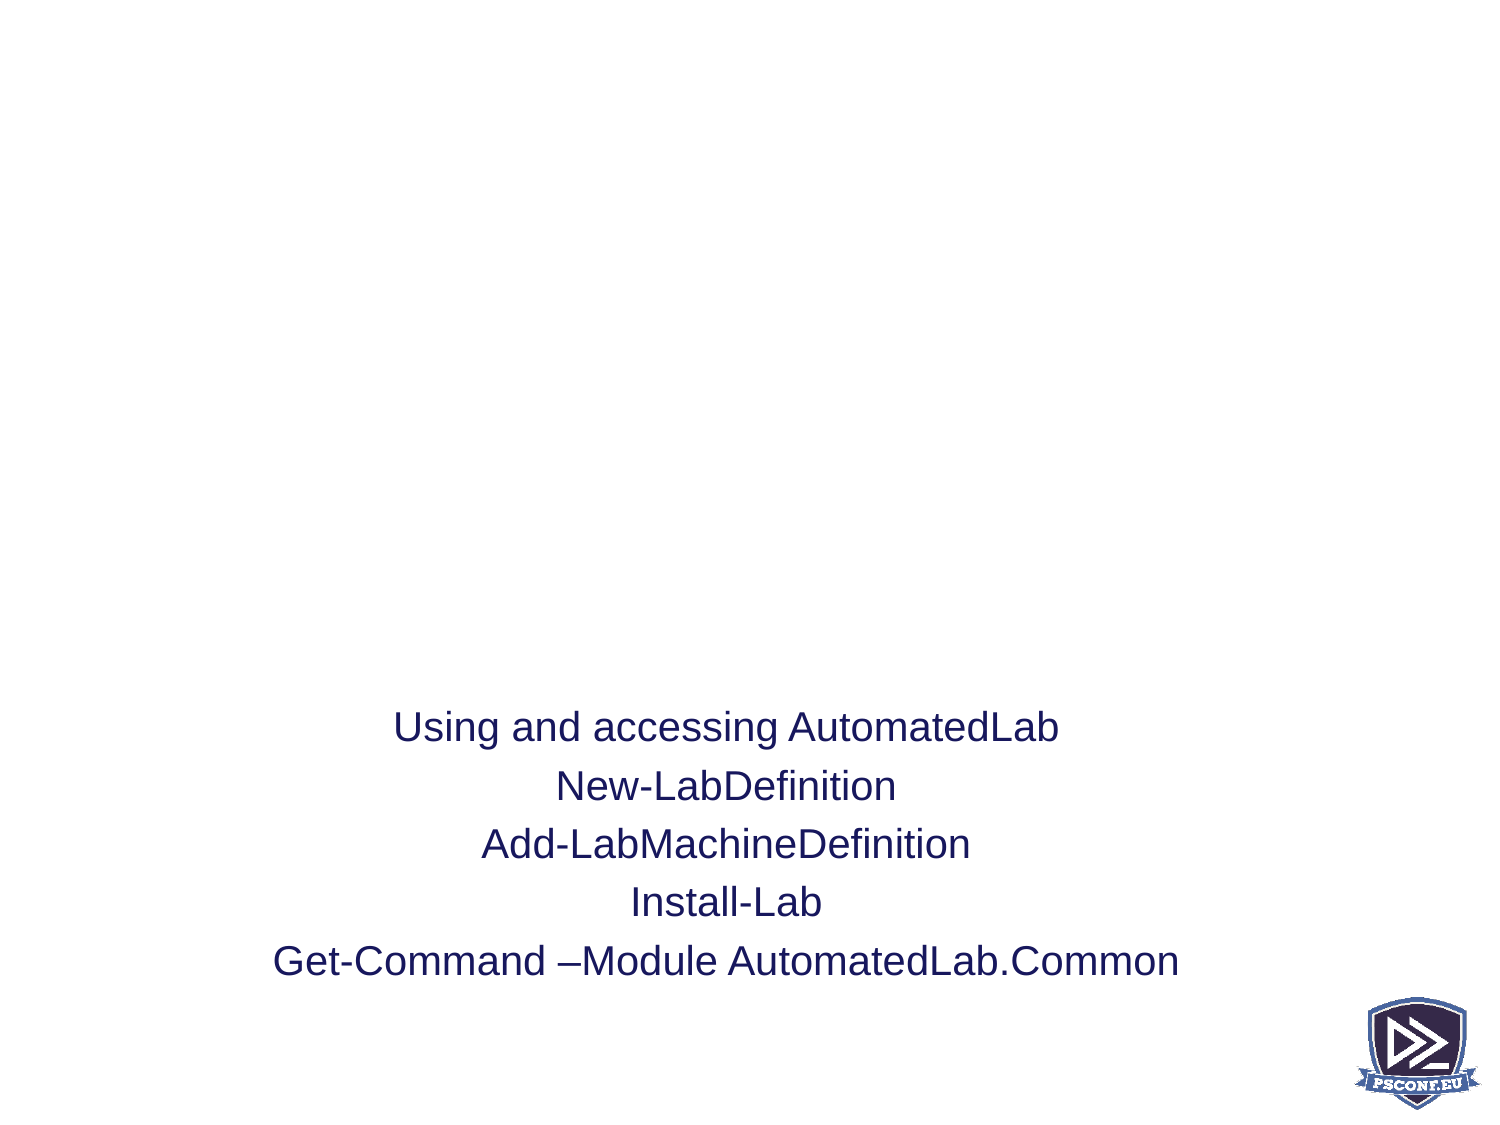

#
Using and accessing AutomatedLab
New-LabDefinition
Add-LabMachineDefinition
Install-Lab
Get-Command –Module AutomatedLab.Common